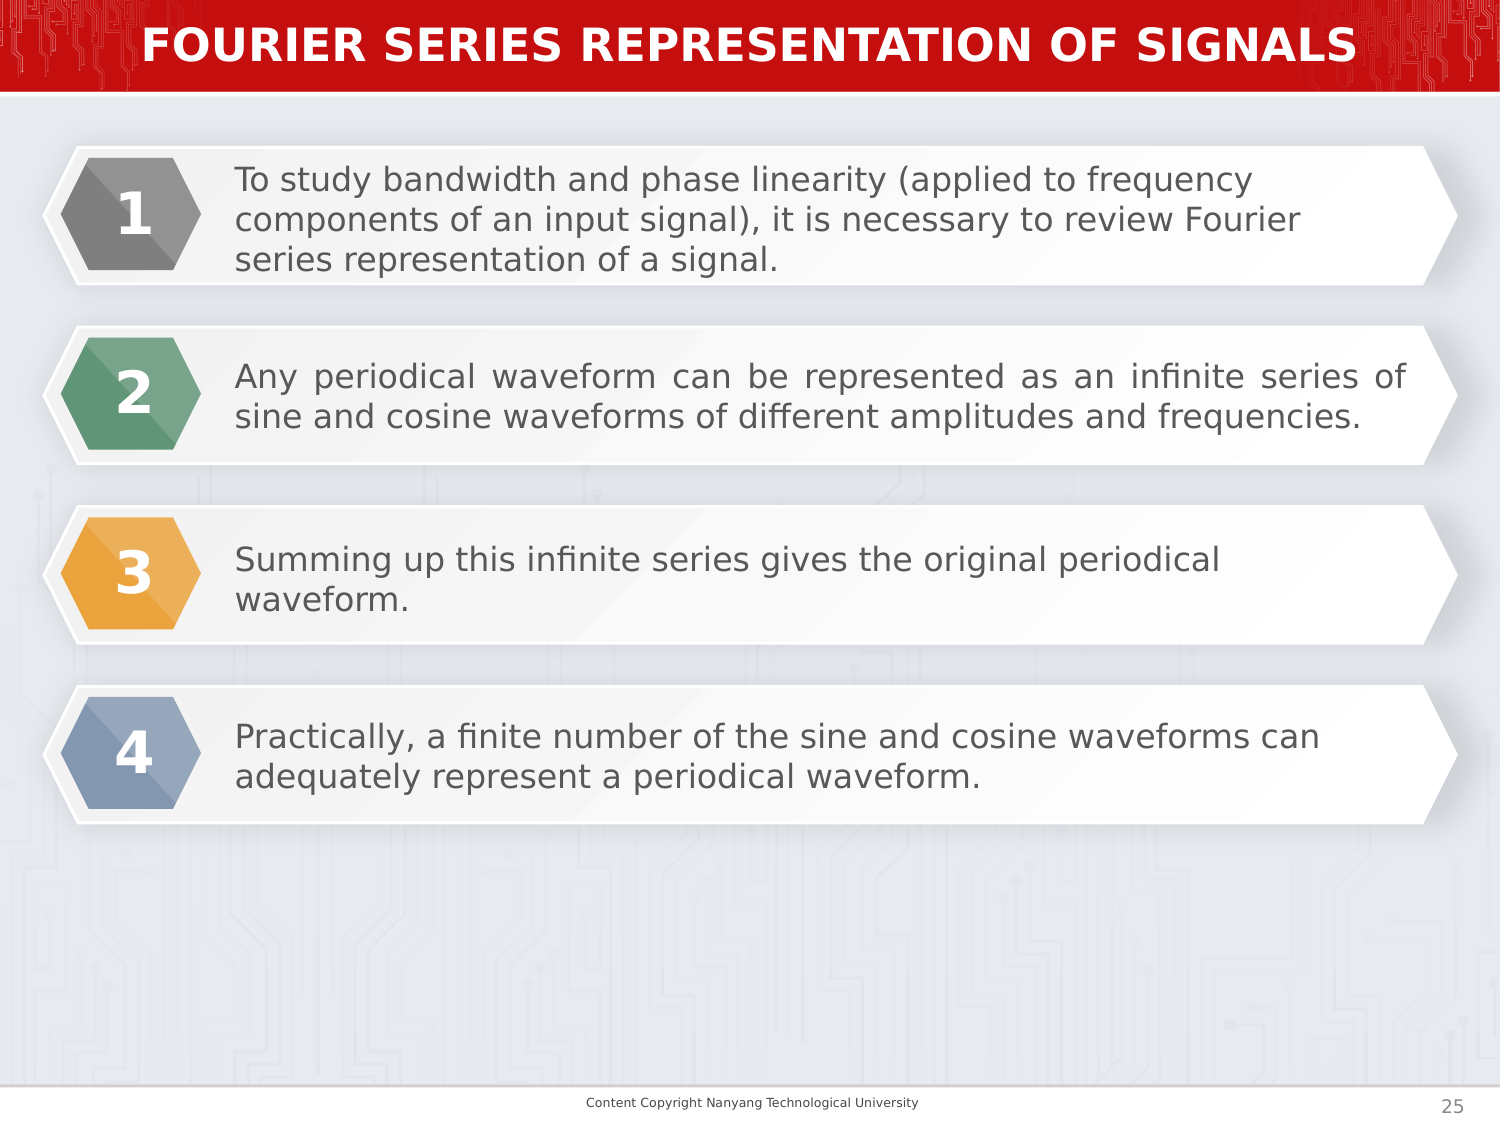

# FOURIER SERIES REPRESENTATION OF SIGNALS

To study bandwidth and phase linearity (applied to frequency components of an input signal), it is necessary to review Fourier series representation of a signal.

1

Any periodical waveform can be represented as an infinite series of sine and cosine waveforms of different amplitudes and frequencies.

2

Summing up this infinite series gives the original periodical waveform.

3

Practically, a finite number of the sine and cosine waveforms can adequately represent a periodical waveform.

4